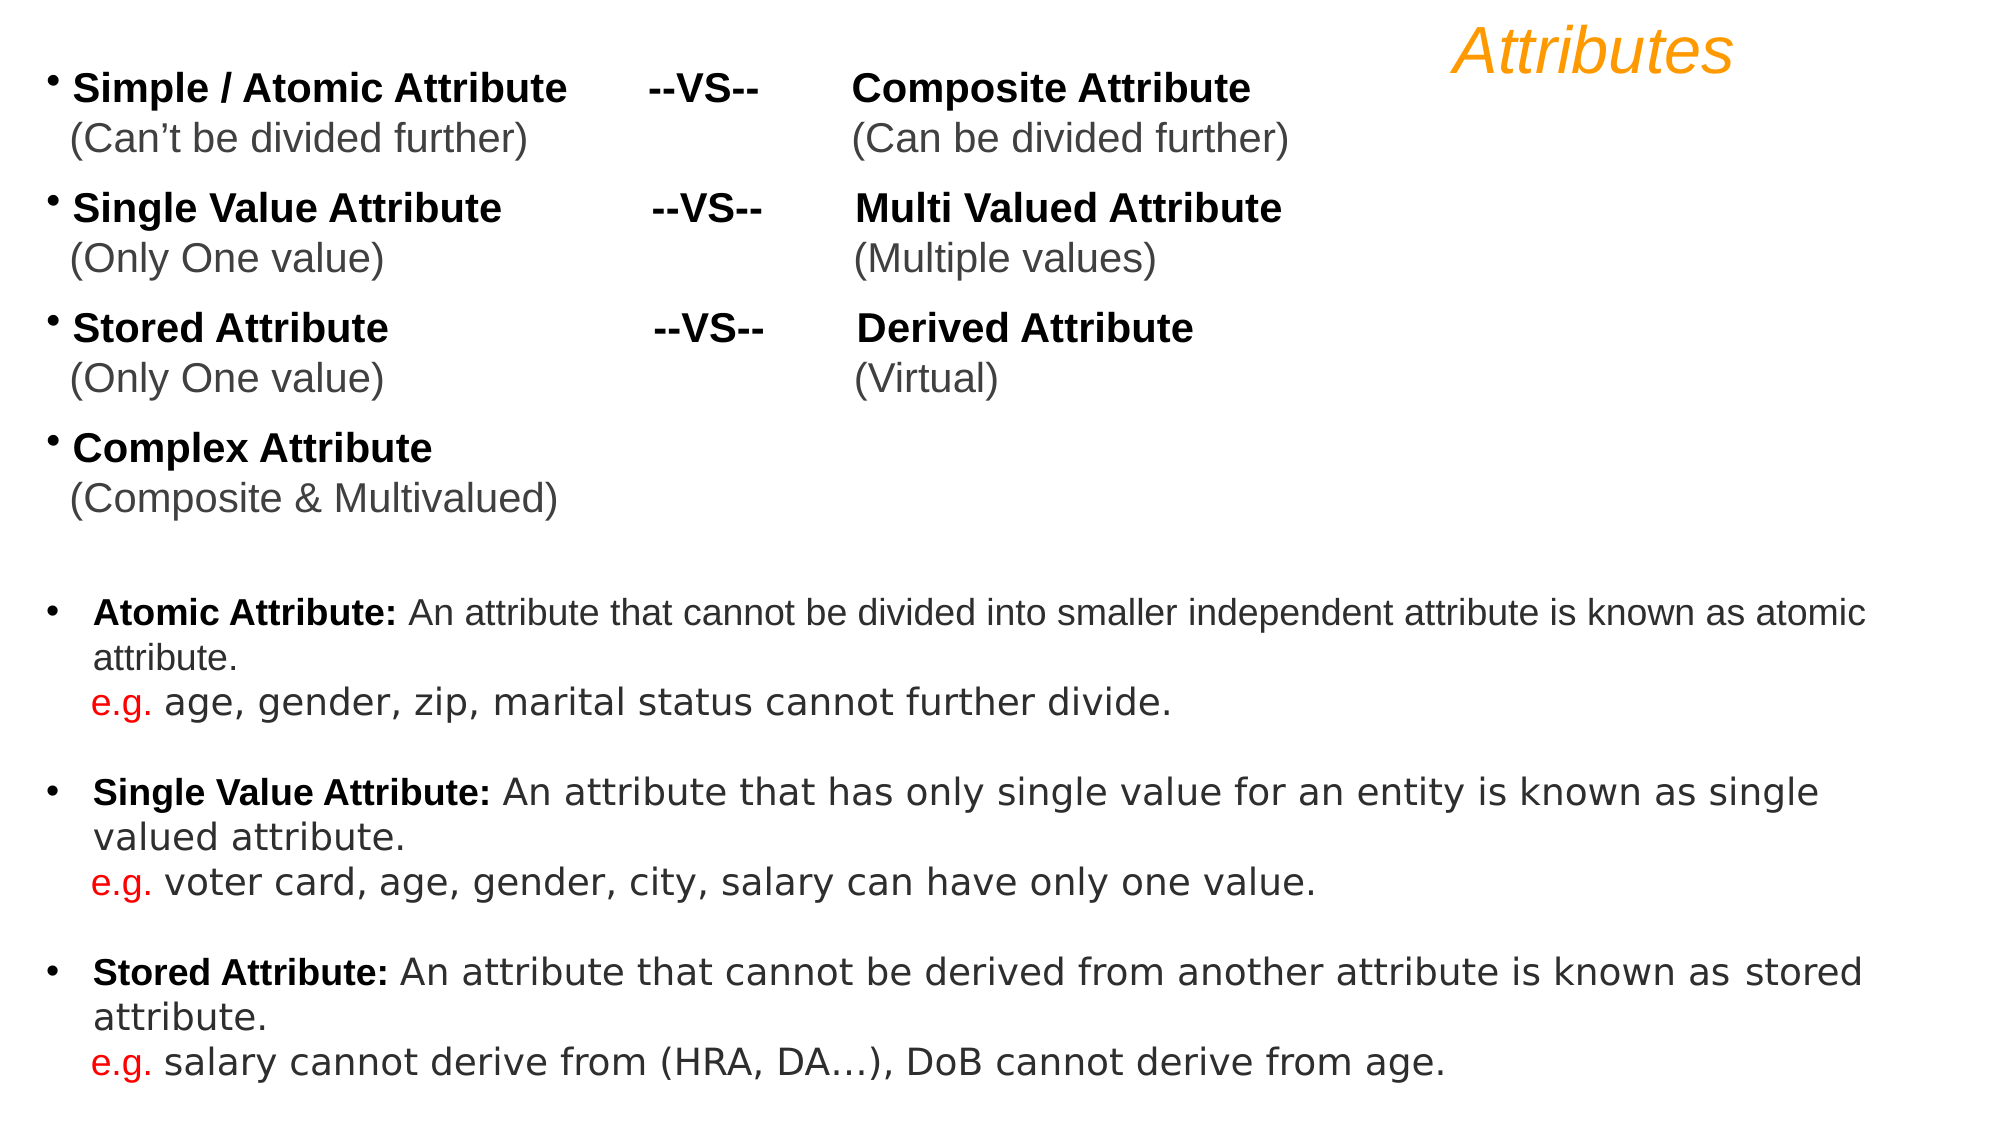

Attributes
 Simple / Atomic Attribute       --VS--        Composite Attribute
  (Can’t be divided further)                            (Can be divided further)

 Single Value Attribute             --VS--        Multi Valued Attribute
  (Only One value) 		                  (Multiple values)

 Stored Attribute                       --VS--        Derived Attribute
  (Only One value)			     (Virtual)

 Complex Attribute
  (Composite & Multivalued)

Atomic Attribute: An attribute that cannot be divided into smaller independent attribute is known as atomic attribute.
e.g. age, gender, zip, marital status cannot further divide.

Single Value Attribute: An attribute that has only single value for an entity is known as single valued attribute.
e.g. voter card, age, gender, city, salary can have only one value.

Stored Attribute: An attribute that cannot be derived from another attribute is known as stored attribute.
e.g. salary cannot derive from (HRA, DA…), DoB cannot derive from age.